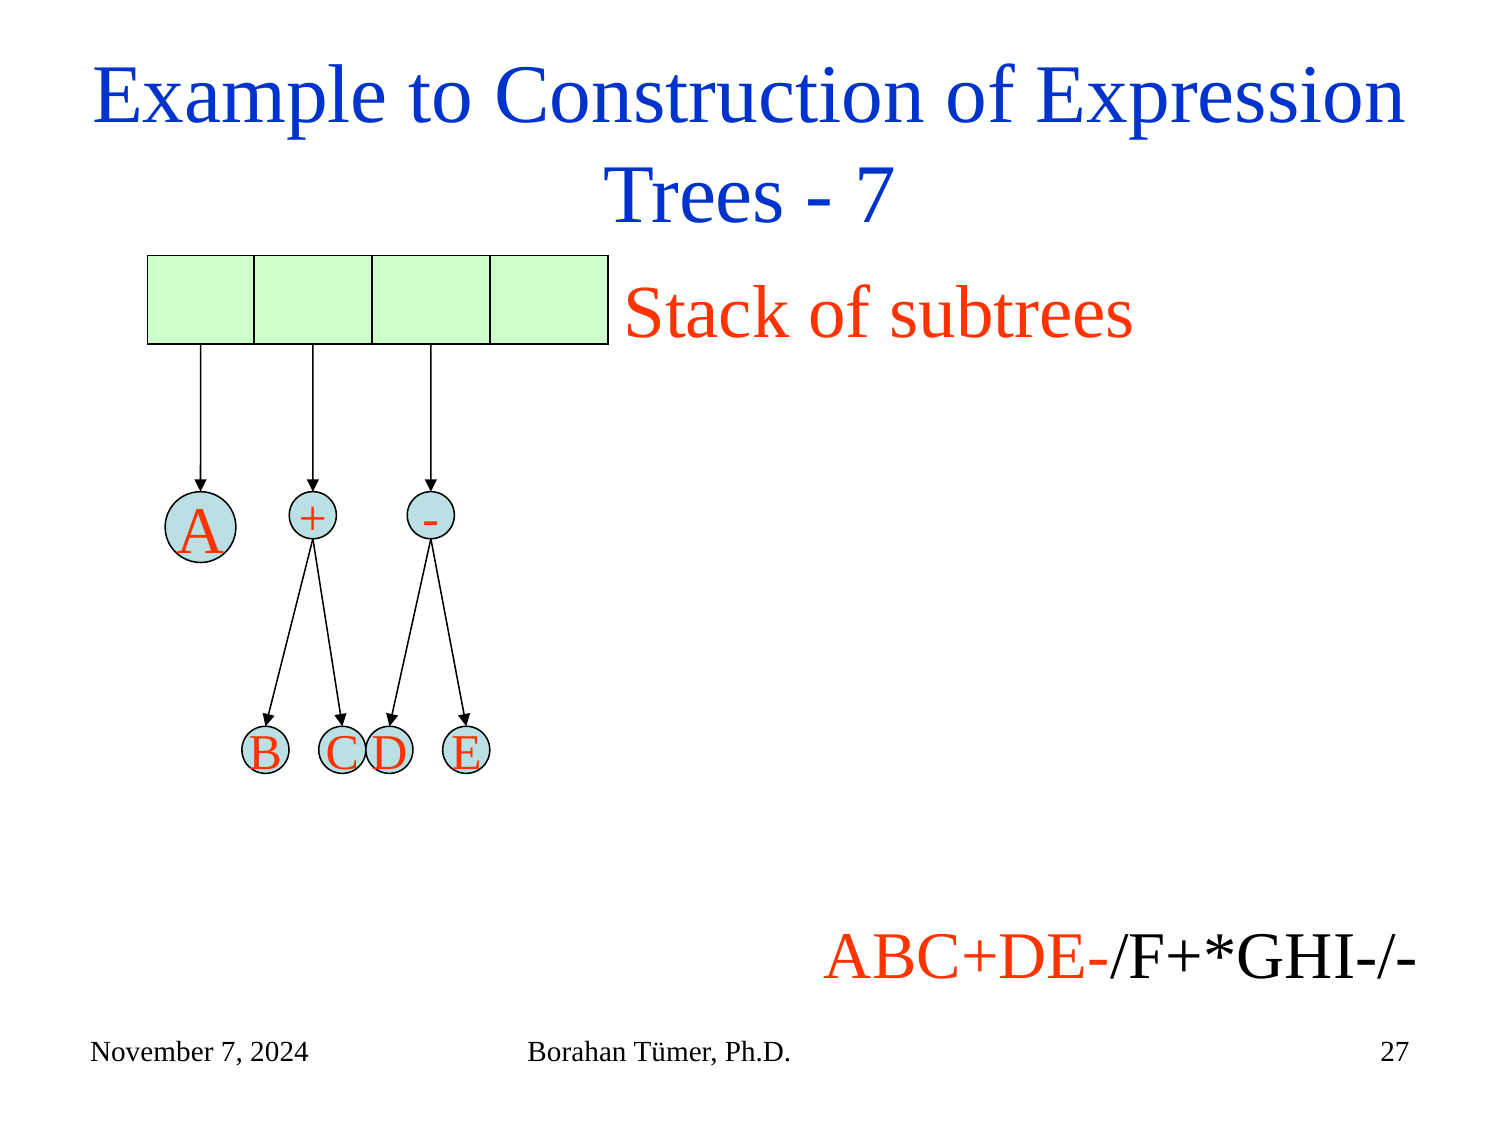

# Example to Construction of Expression Trees - 7

Stack of subtrees
A
+
-
B
C
D
E
ABC+DE-/F+*GHI-/-
November 7, 2024
Borahan Tümer, Ph.D.
27